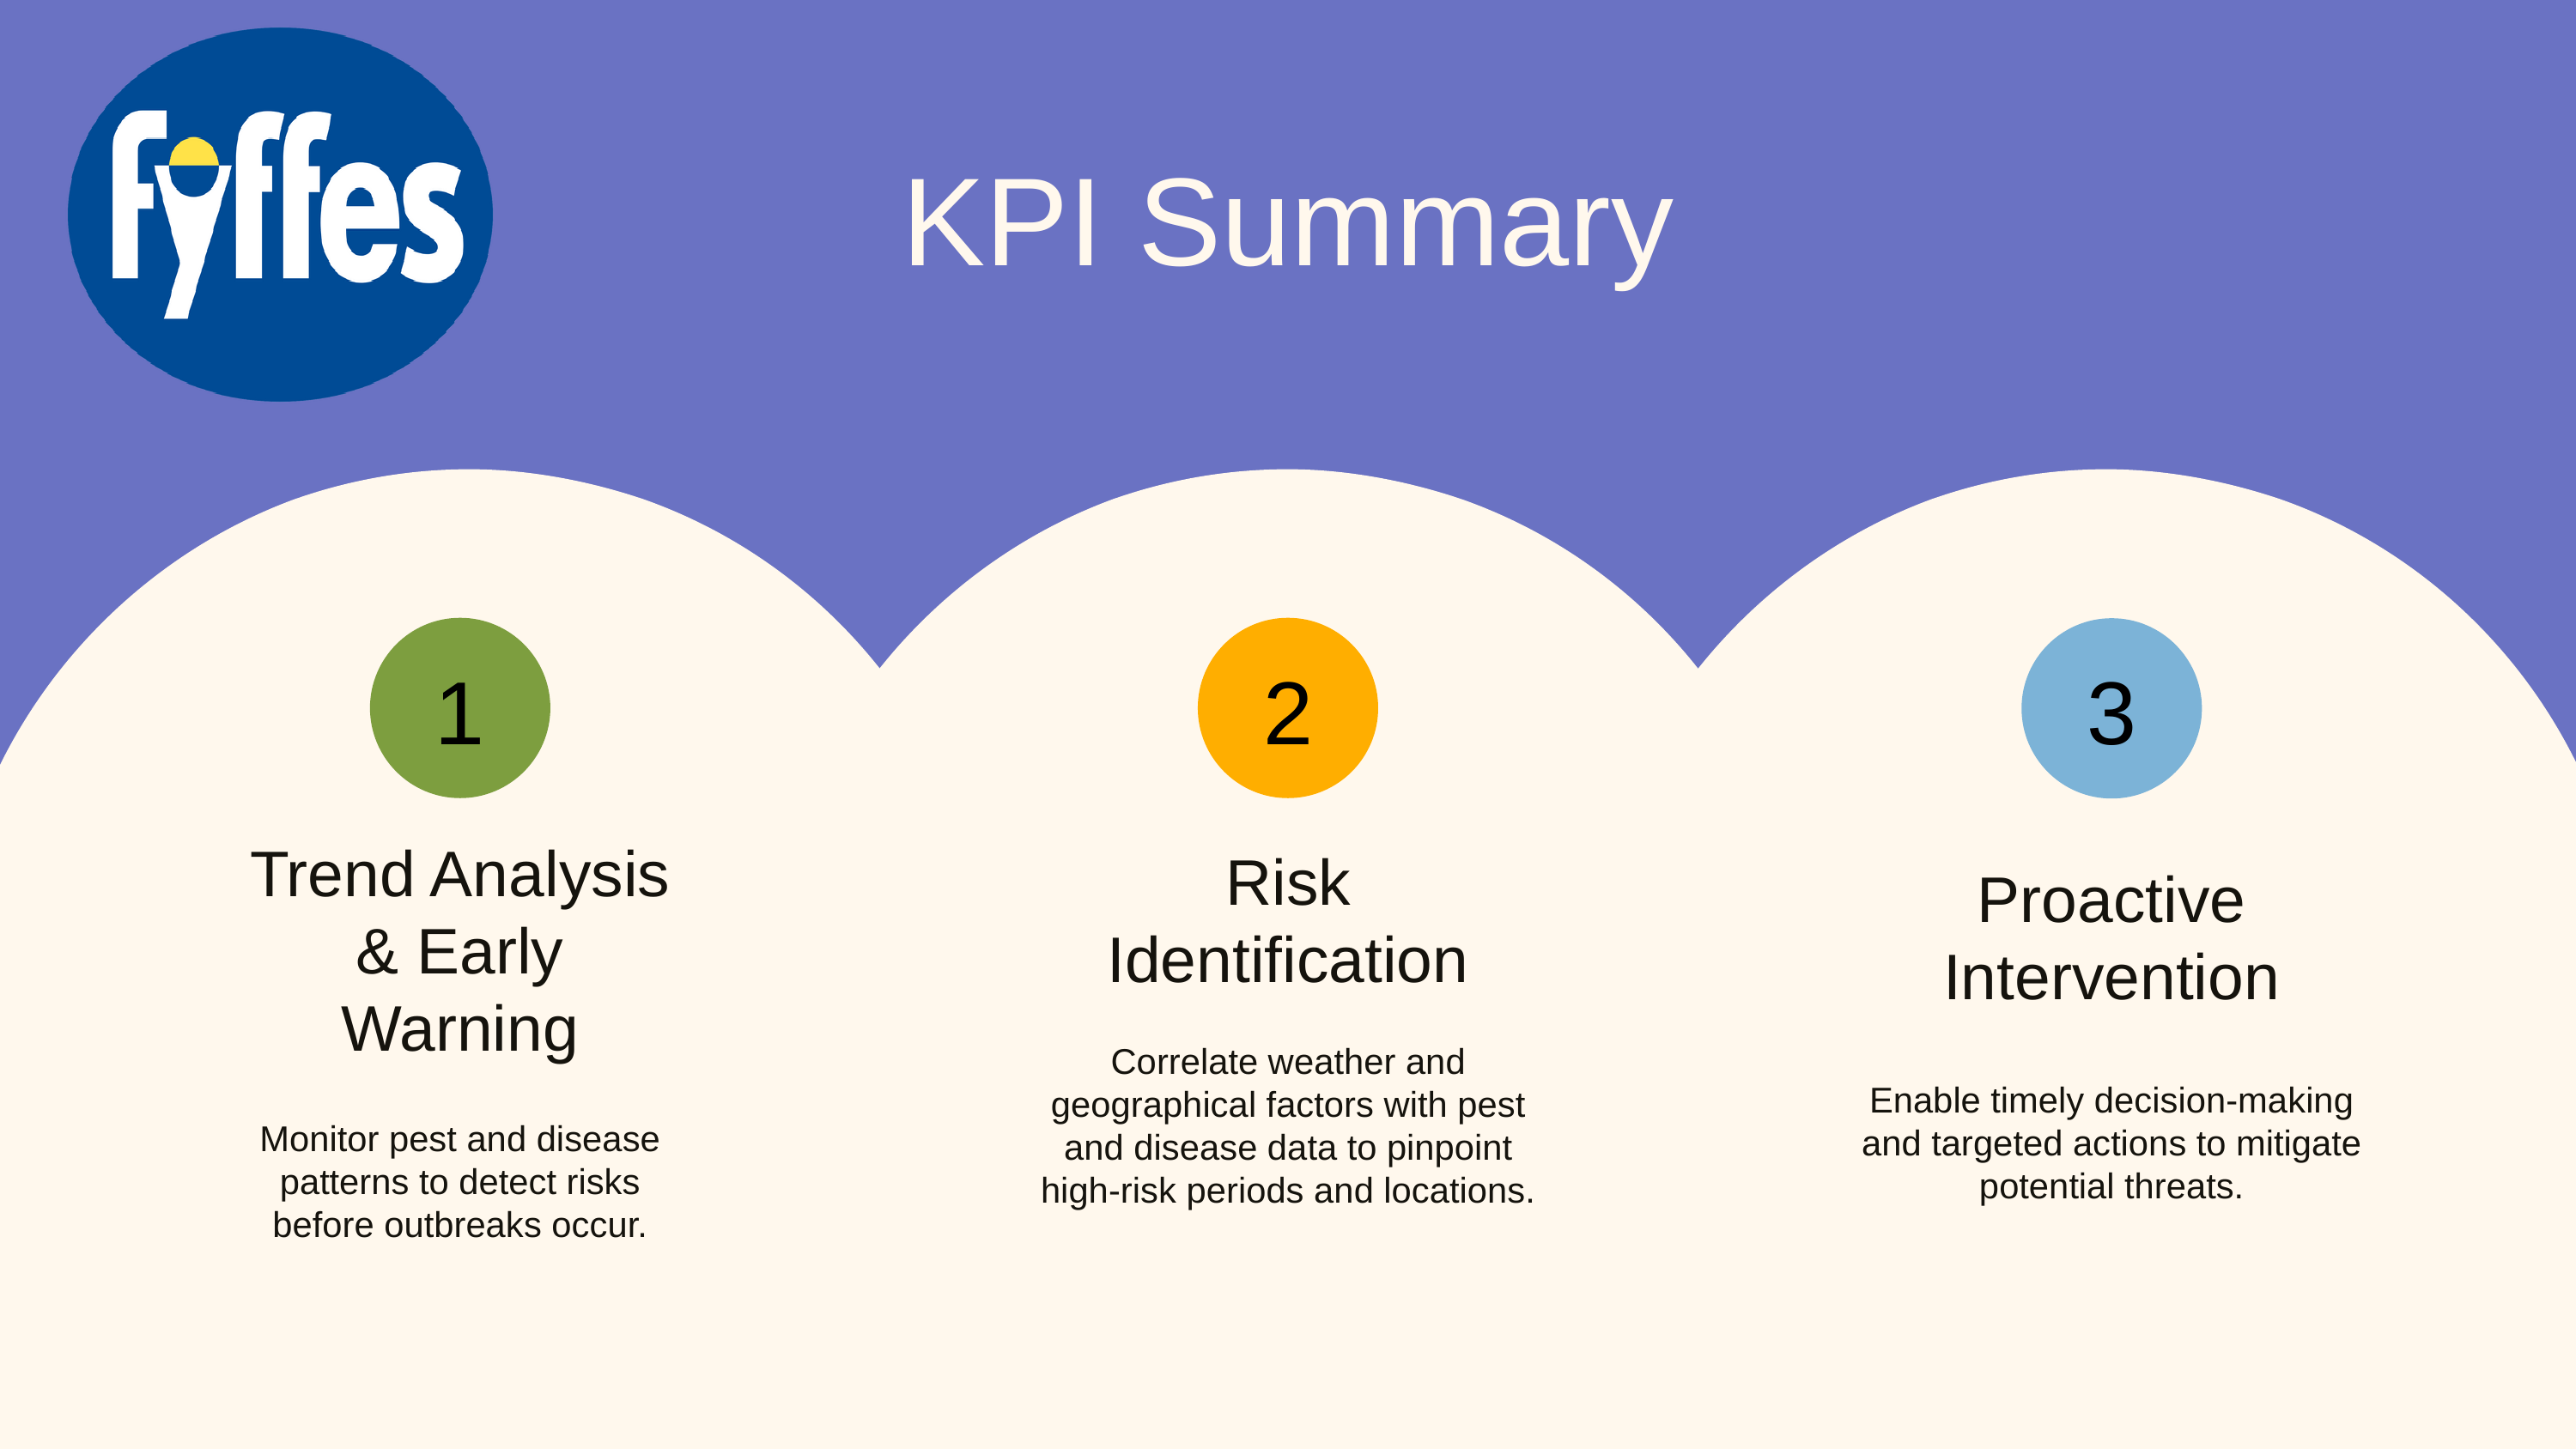

KPI Summary

1

2

3
Trend Analysis & Early Warning

Monitor pest and disease patterns to detect risks before outbreaks occur.

Risk Identification

Correlate weather and geographical factors with pest and disease data to pinpoint high-risk periods and locations.
Proactive Intervention

Enable timely decision-making and targeted actions to mitigate potential threats.